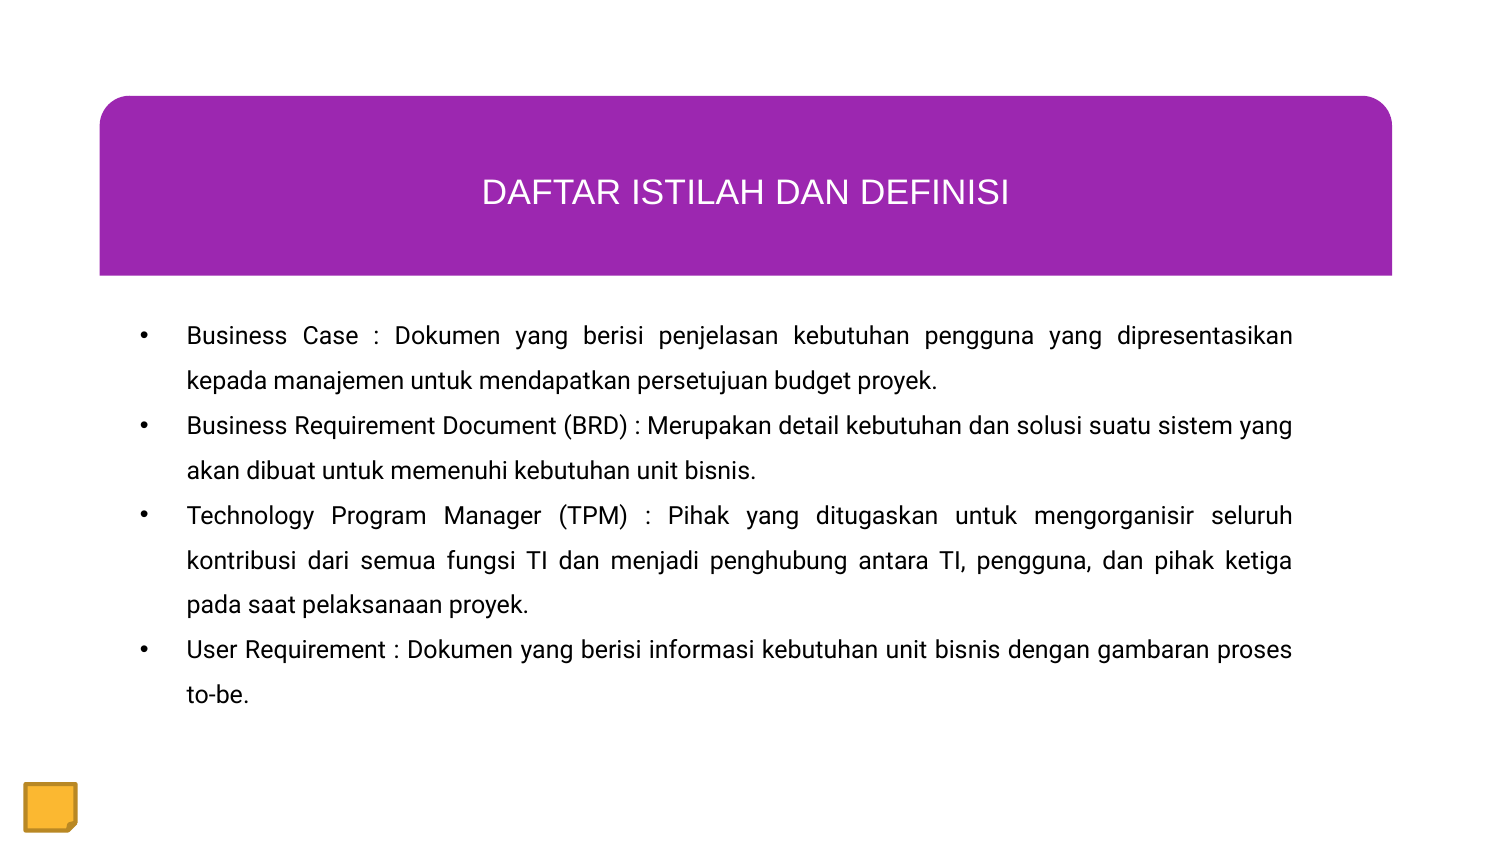

DAFTAR ISTILAH DAN DEFINISI
Business Case : Dokumen yang berisi penjelasan kebutuhan pengguna yang dipresentasikan kepada manajemen untuk mendapatkan persetujuan budget proyek.
Business Requirement Document (BRD) : Merupakan detail kebutuhan dan solusi suatu sistem yang akan dibuat untuk memenuhi kebutuhan unit bisnis.
Technology Program Manager (TPM) : Pihak yang ditugaskan untuk mengorganisir seluruh kontribusi dari semua fungsi TI dan menjadi penghubung antara TI, pengguna, dan pihak ketiga pada saat pelaksanaan proyek.
User Requirement : Dokumen yang berisi informasi kebutuhan unit bisnis dengan gambaran proses to-be.